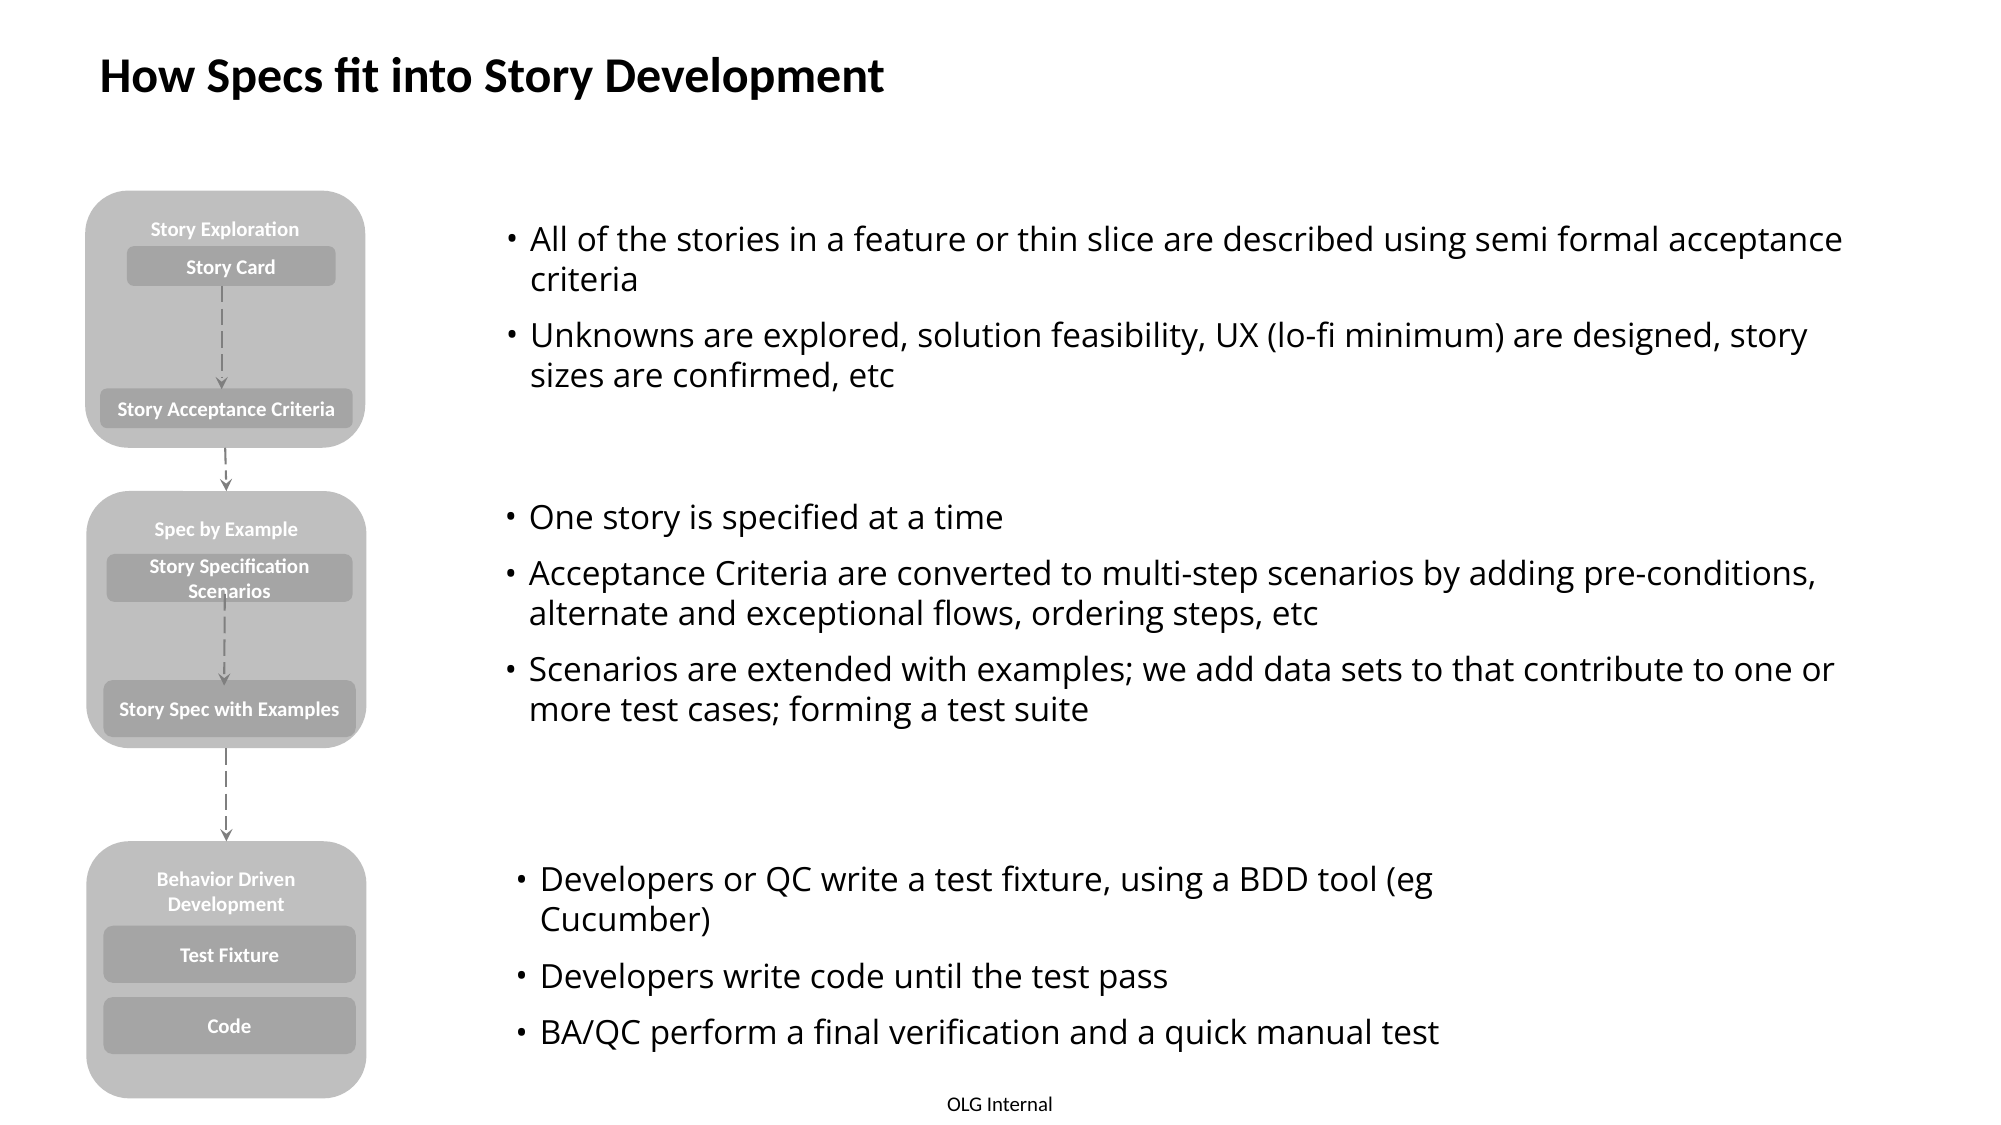

# How Specs fit into Story Development
Story Exploration
All of the stories in a feature or thin slice are described using semi formal acceptance criteria
Unknowns are explored, solution feasibility, UX (lo-fi minimum) are designed, story sizes are confirmed, etc
Story Card
Story Acceptance Criteria
One story is specified at a time
Acceptance Criteria are converted to multi-step scenarios by adding pre-conditions, alternate and exceptional flows, ordering steps, etc
Scenarios are extended with examples; we add data sets to that contribute to one or more test cases; forming a test suite
Spec by Example
Story Specification Scenarios
Story Spec with Examples
Behavior Driven Development
Developers or QC write a test fixture, using a BDD tool (eg Cucumber)
Developers write code until the test pass
BA/QC perform a final verification and a quick manual test
Test Fixture
Code